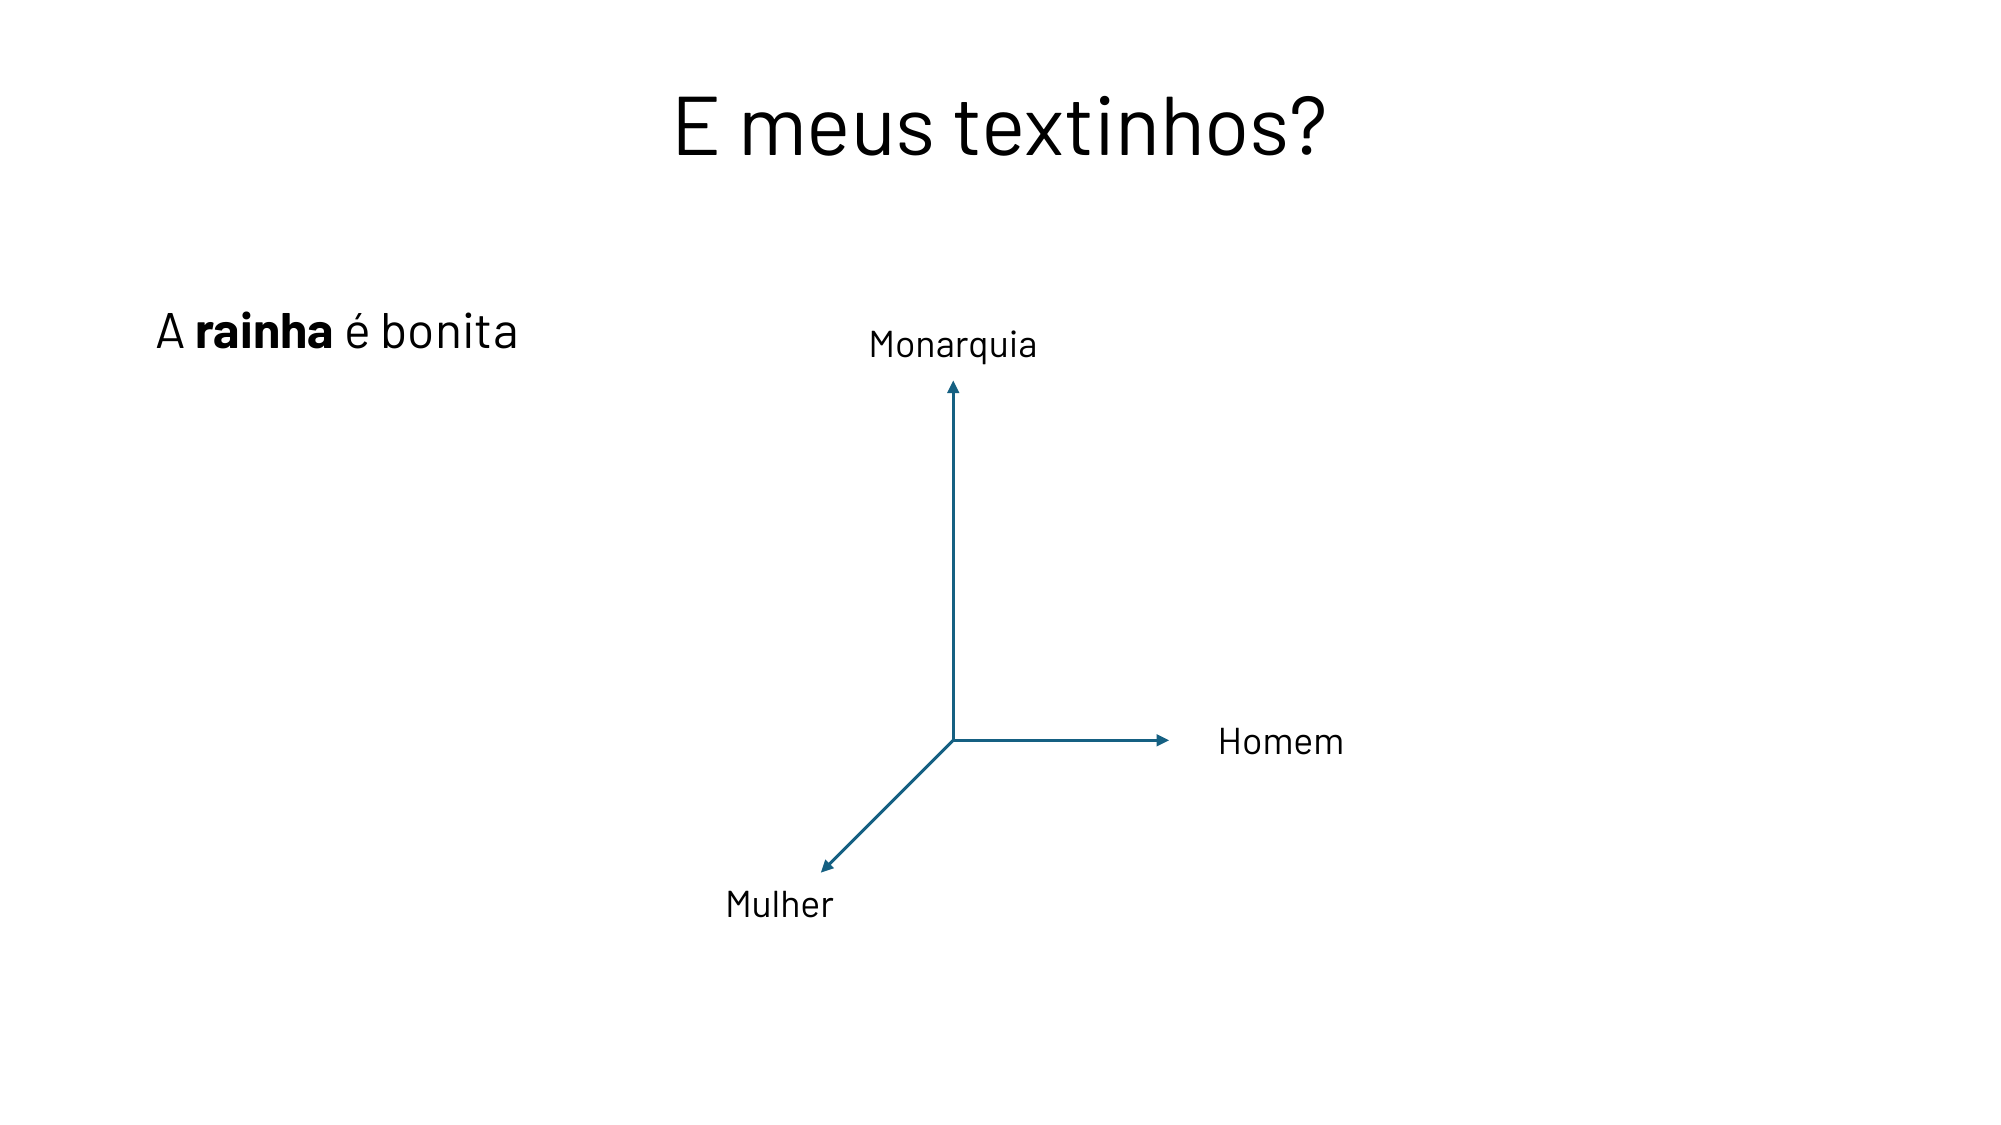

E meus textinhos?
A rainha é bonita
Monarquia
Homem
Mulher